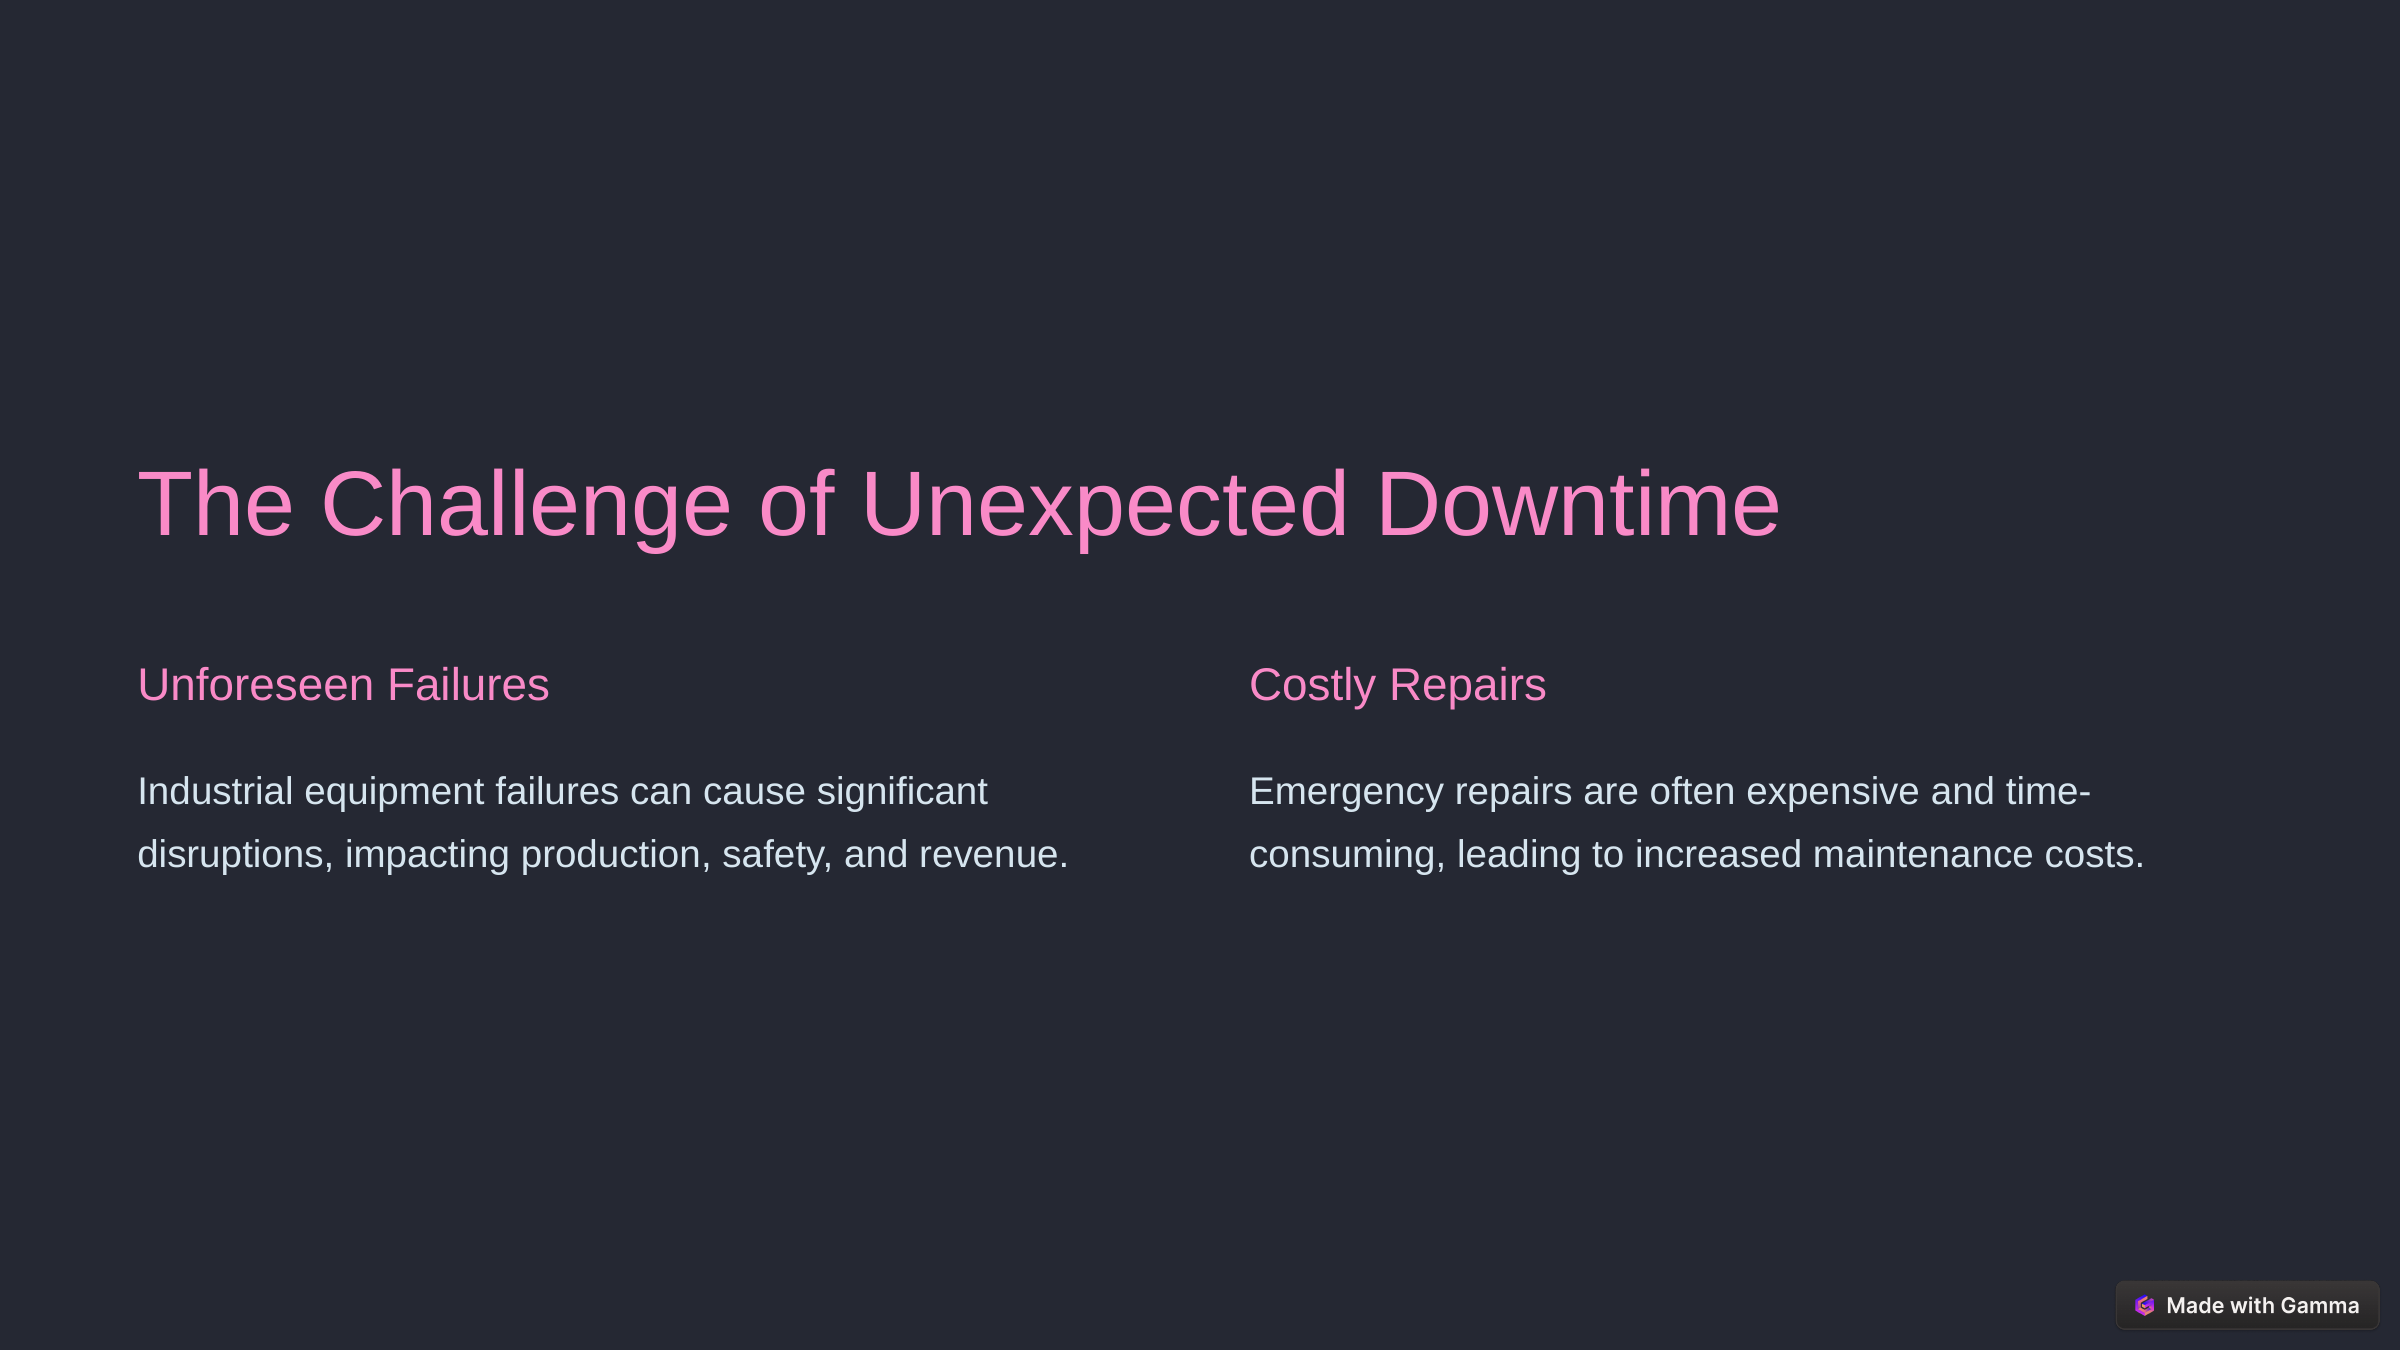

The Challenge of Unexpected Downtime
Unforeseen Failures
Costly Repairs
Industrial equipment failures can cause significant disruptions, impacting production, safety, and revenue.
Emergency repairs are often expensive and time-consuming, leading to increased maintenance costs.